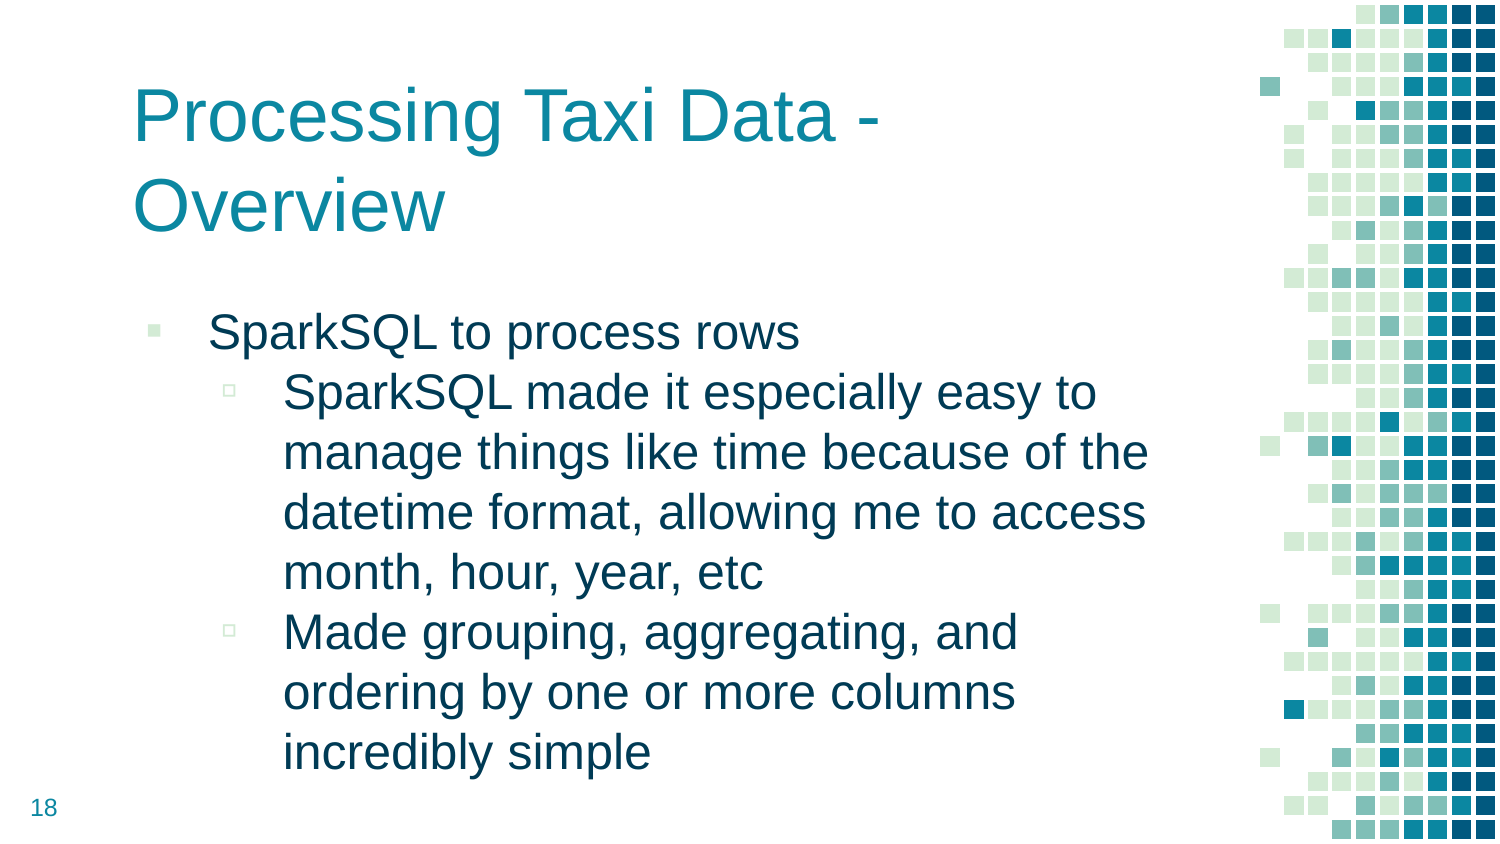

# Processing Taxi Data - Overview
SparkSQL to process rows
SparkSQL made it especially easy to manage things like time because of the datetime format, allowing me to access month, hour, year, etc
Made grouping, aggregating, and ordering by one or more columns incredibly simple
18